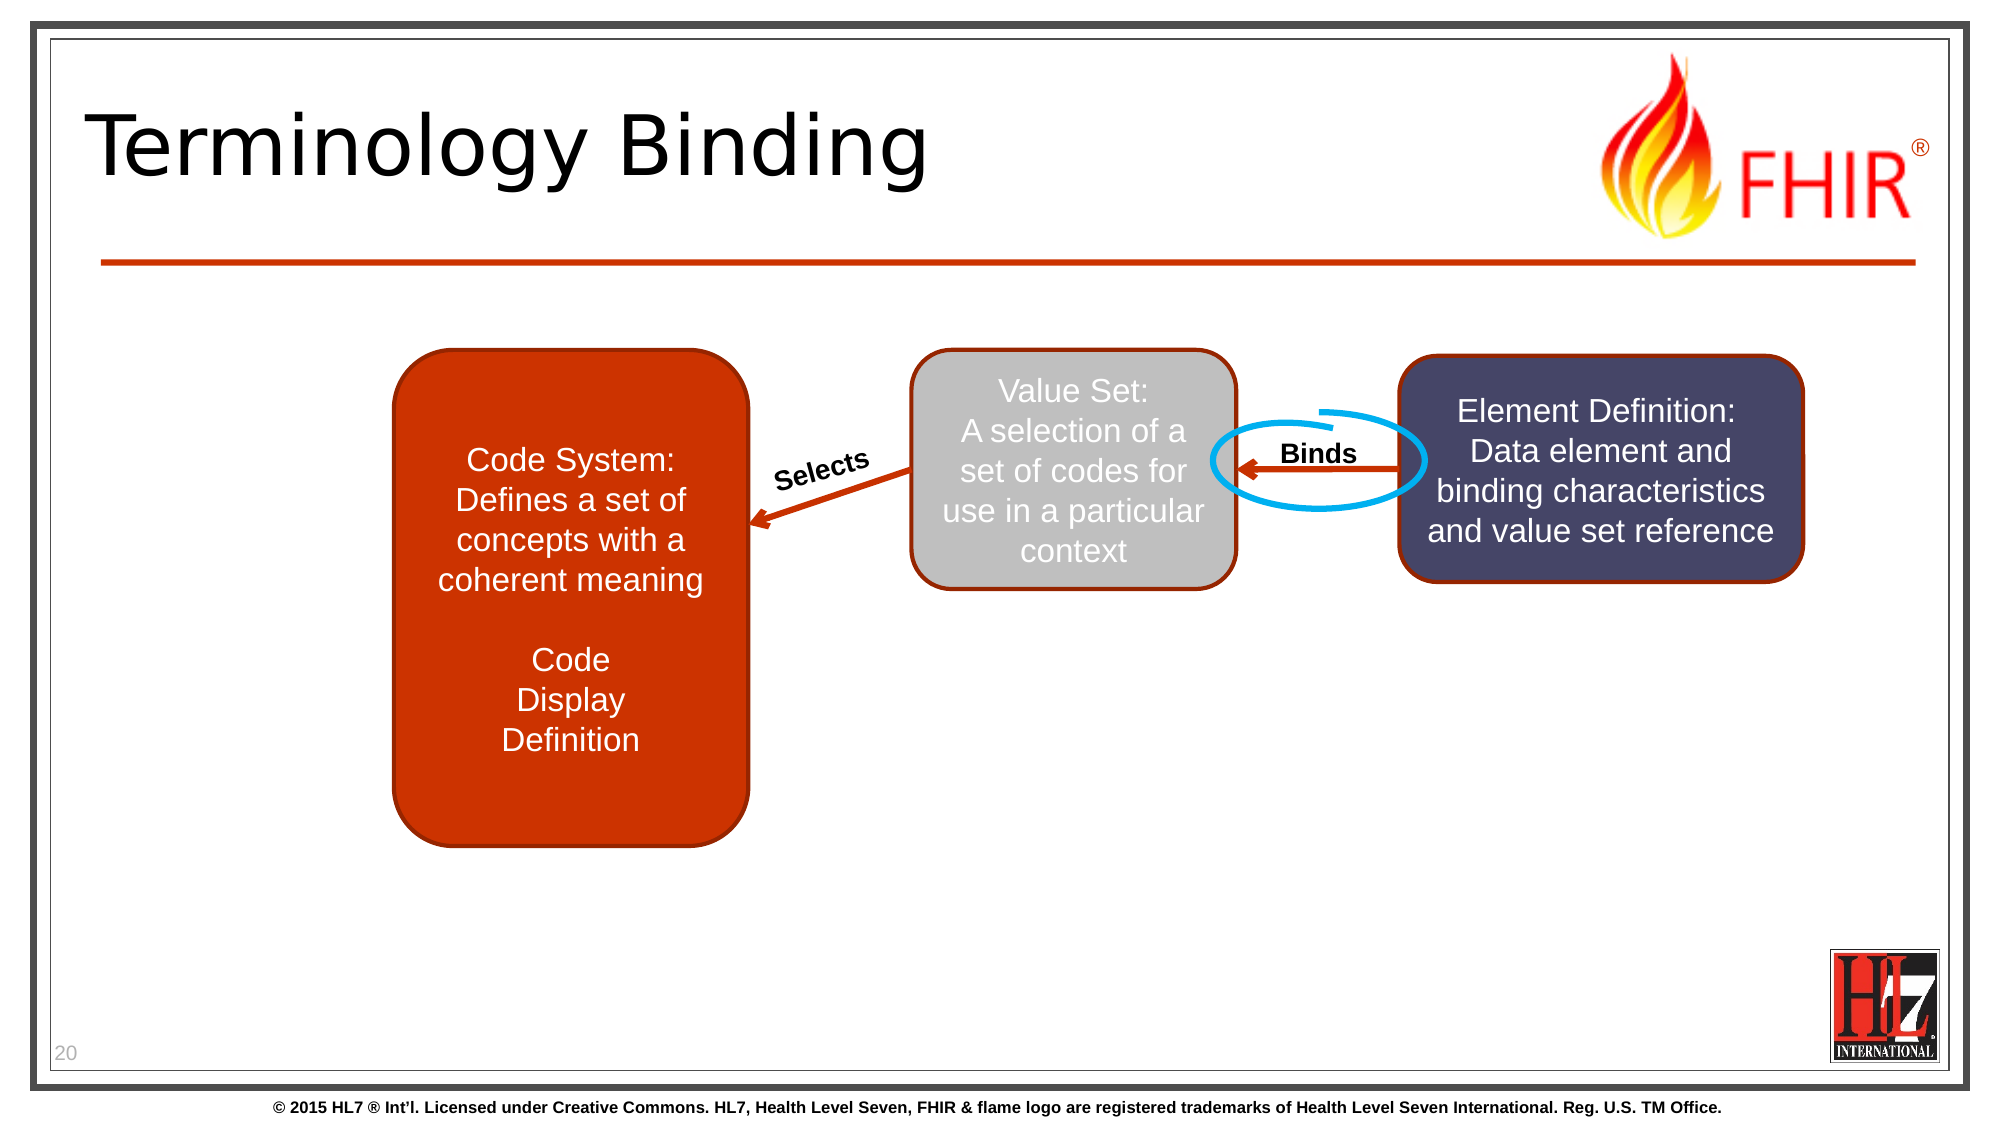

# Terminology Binding
Code System:
Defines a set of concepts with a coherent meaning
Code
Display
Definition
Value Set:
A selection of a set of codes for use in a particular context
Element Definition:
Data element and binding characteristics and value set reference

Binds
Selects
20